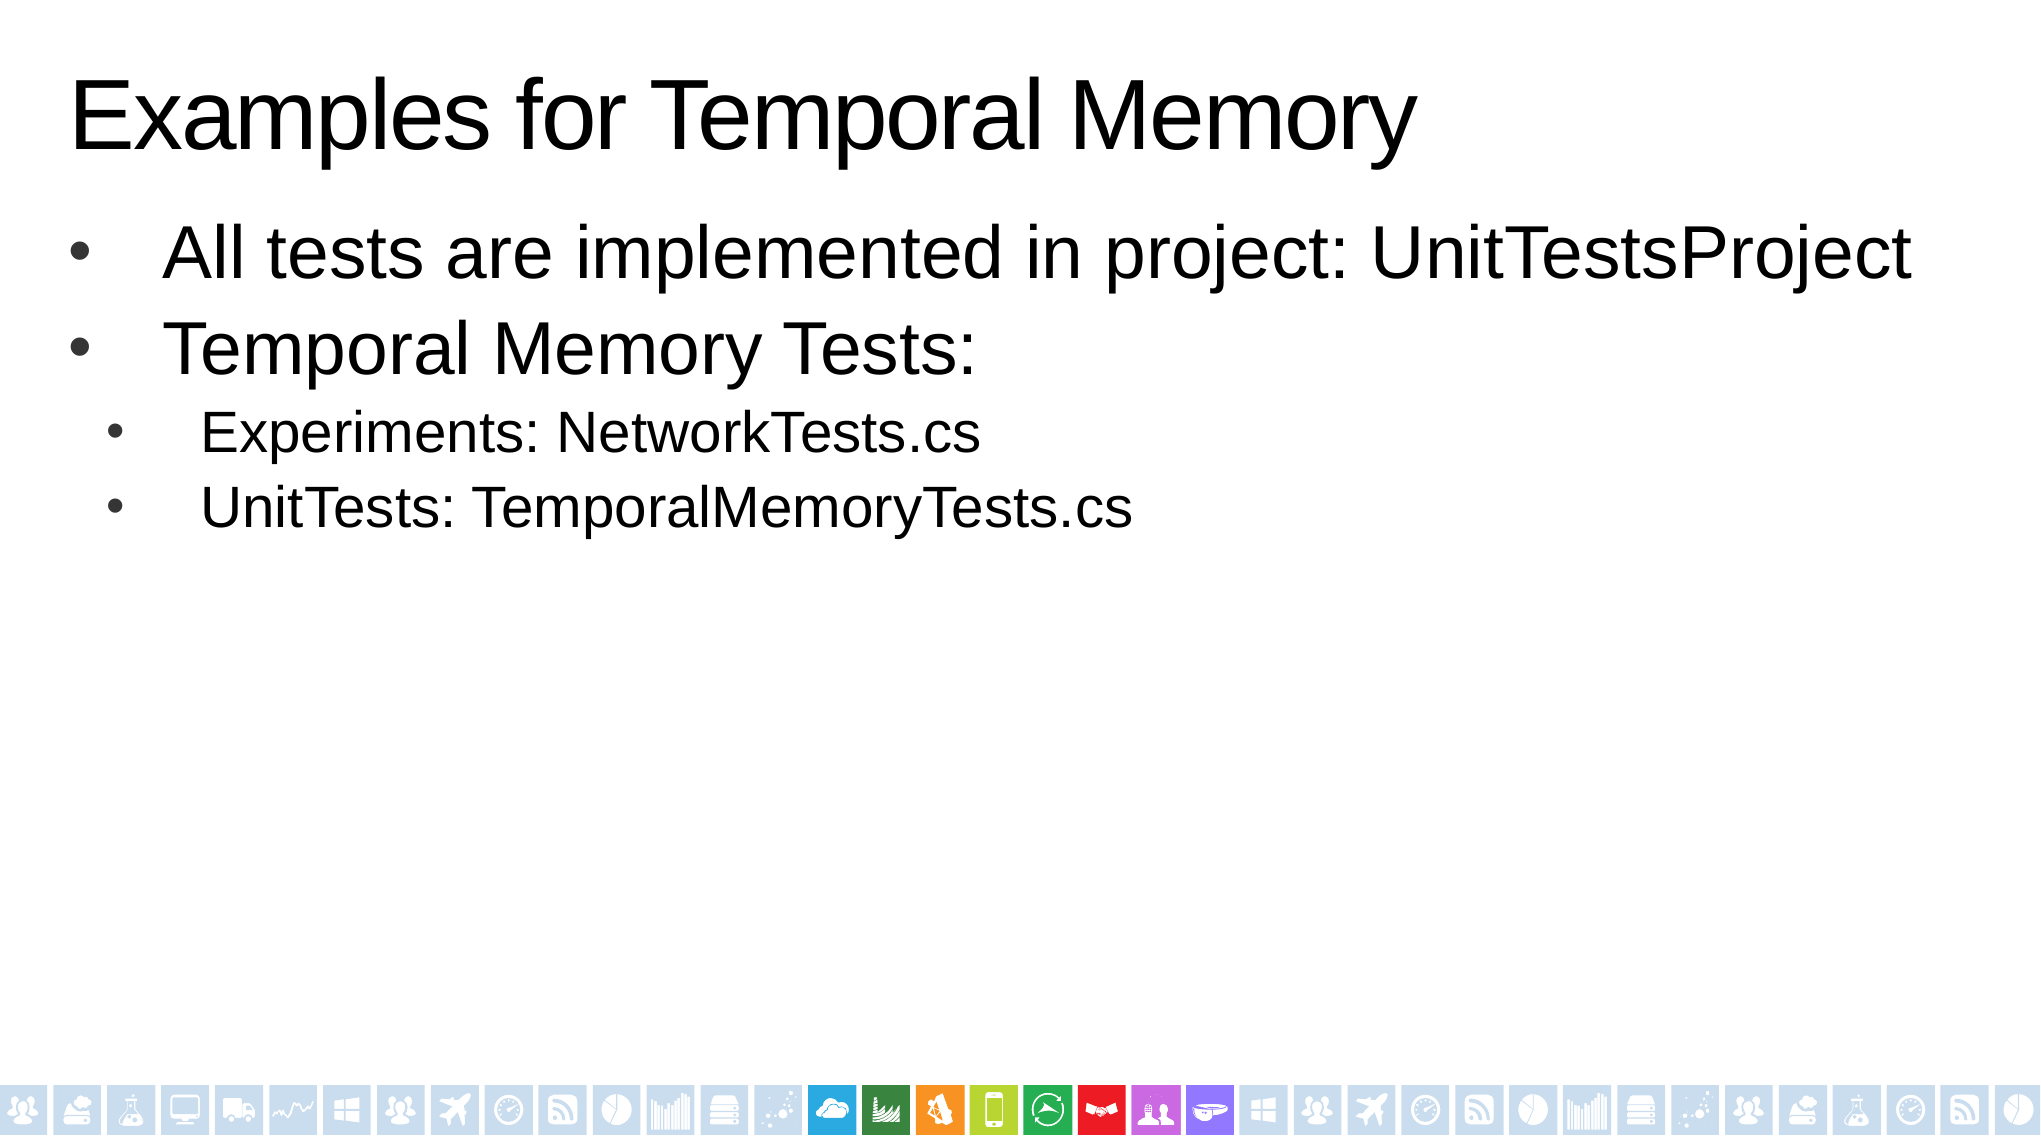

# Examples for Temporal Memory
All tests are implemented in project: UnitTestsProject
Temporal Memory Tests:
Experiments: NetworkTests.cs
UnitTests: TemporalMemoryTests.cs